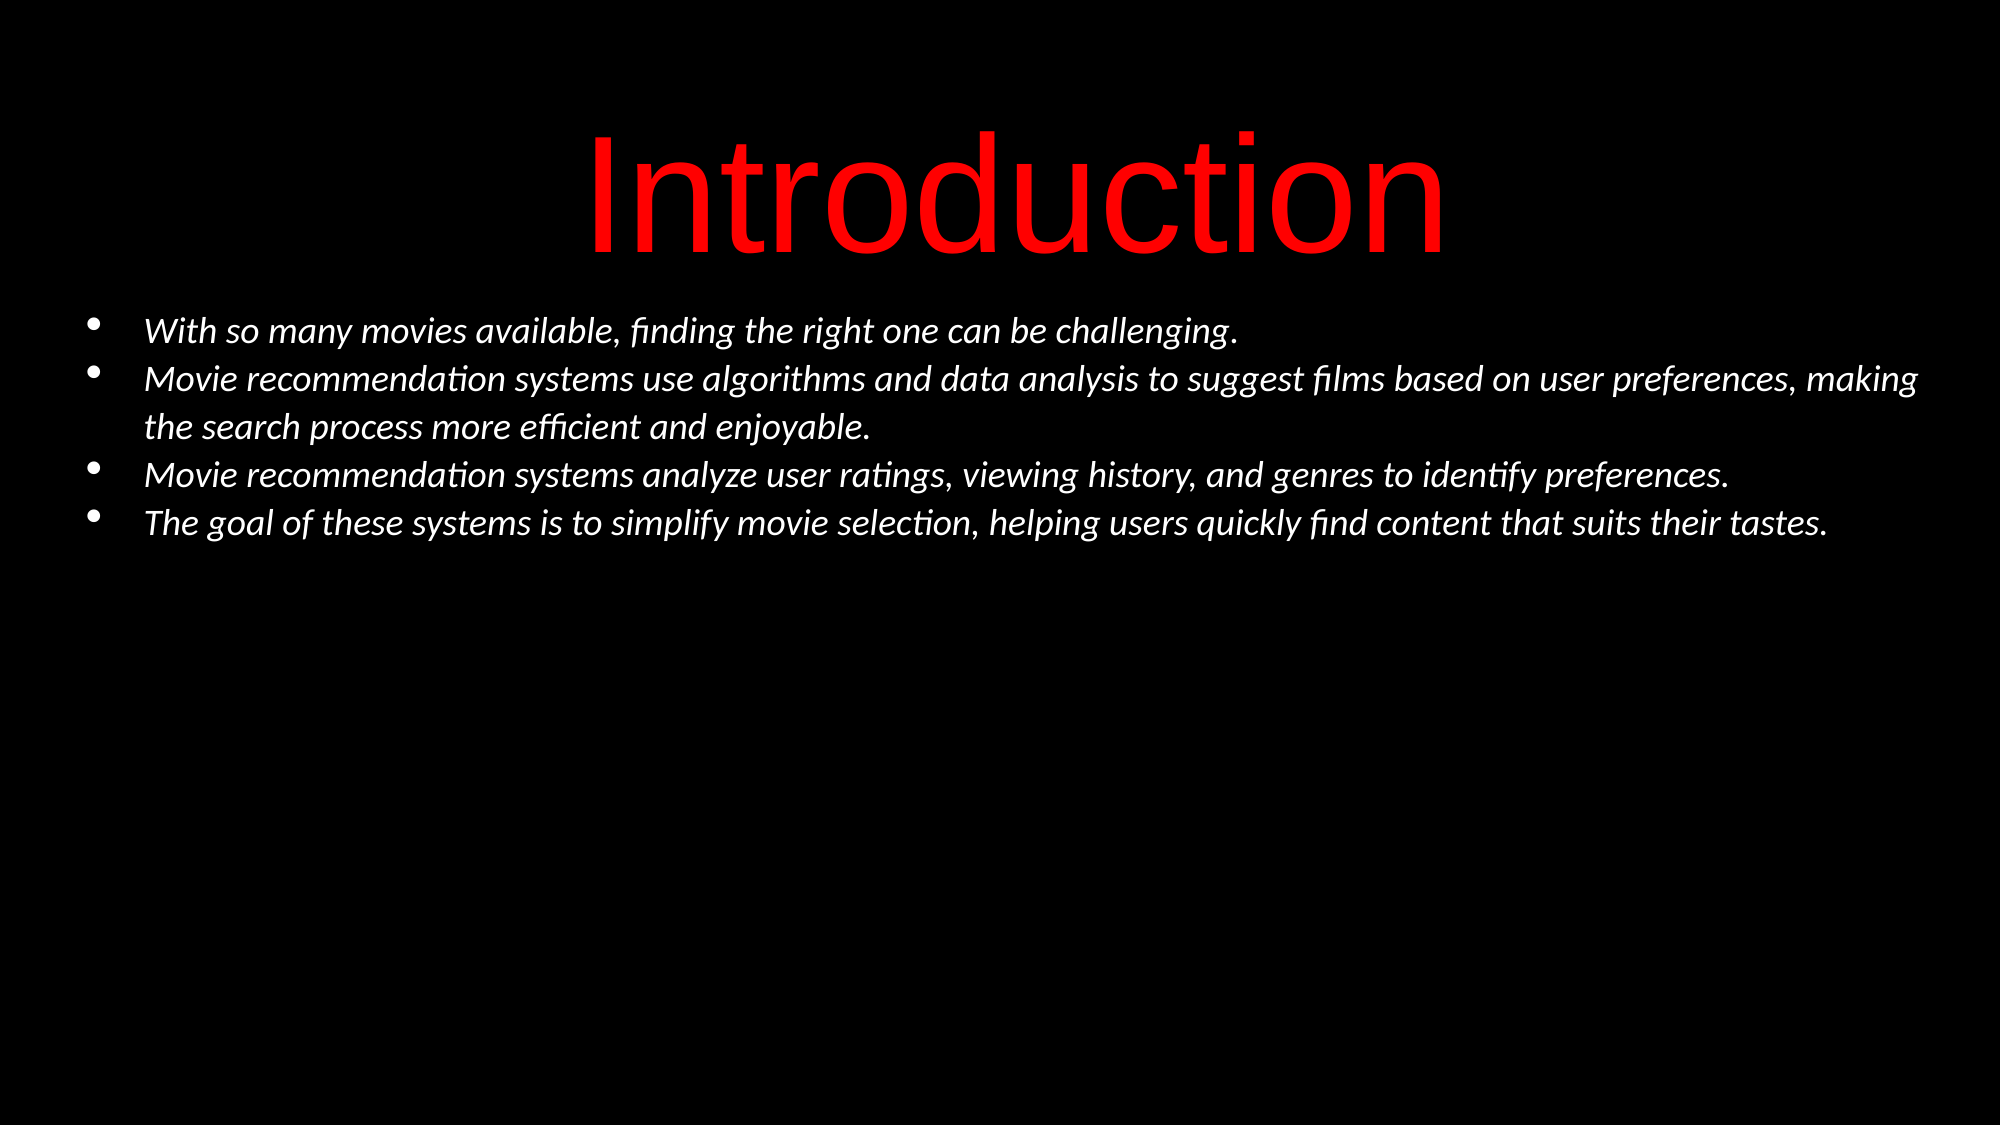

Introduction
With so many movies available, finding the right one can be challenging.
Movie recommendation systems use algorithms and data analysis to suggest films based on user preferences, making the search process more efficient and enjoyable.
Movie recommendation systems analyze user ratings, viewing history, and genres to identify preferences.
The goal of these systems is to simplify movie selection, helping users quickly find content that suits their tastes.